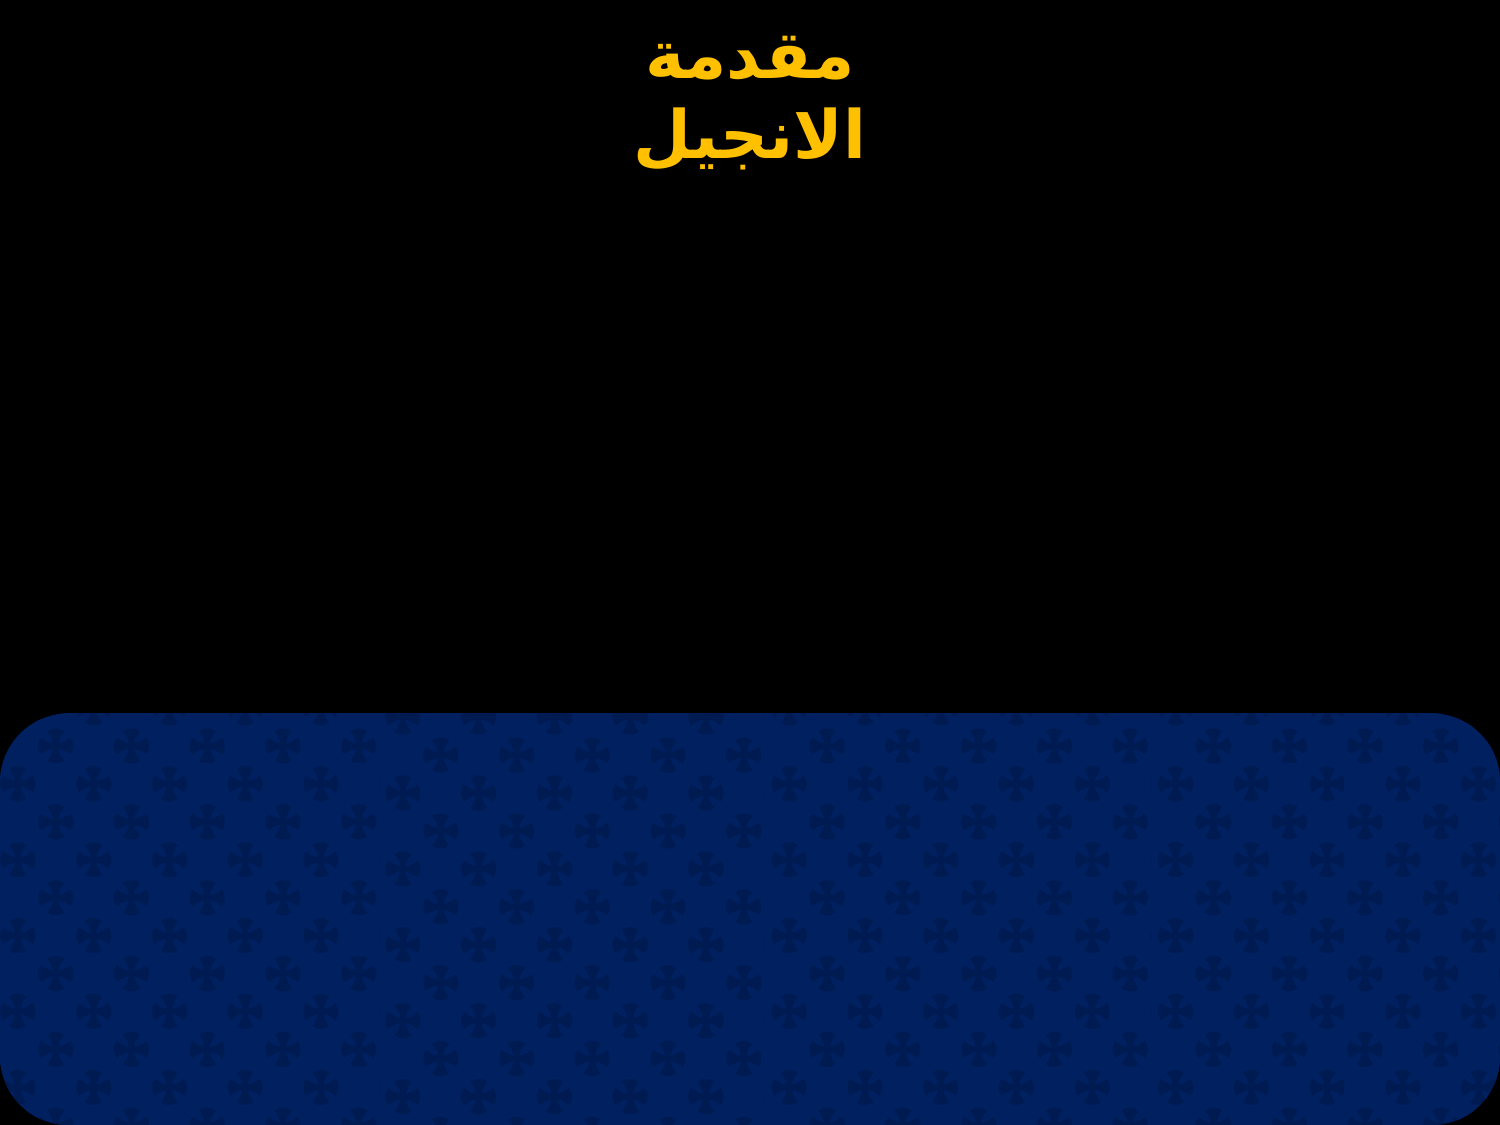

# صفحة لتشغيل اوشية الانجيل الخاصة بالانجيل الرابع
لضمان عمل البرنامج لا تزيل هذه الصفحة او تغير اي شئ بها